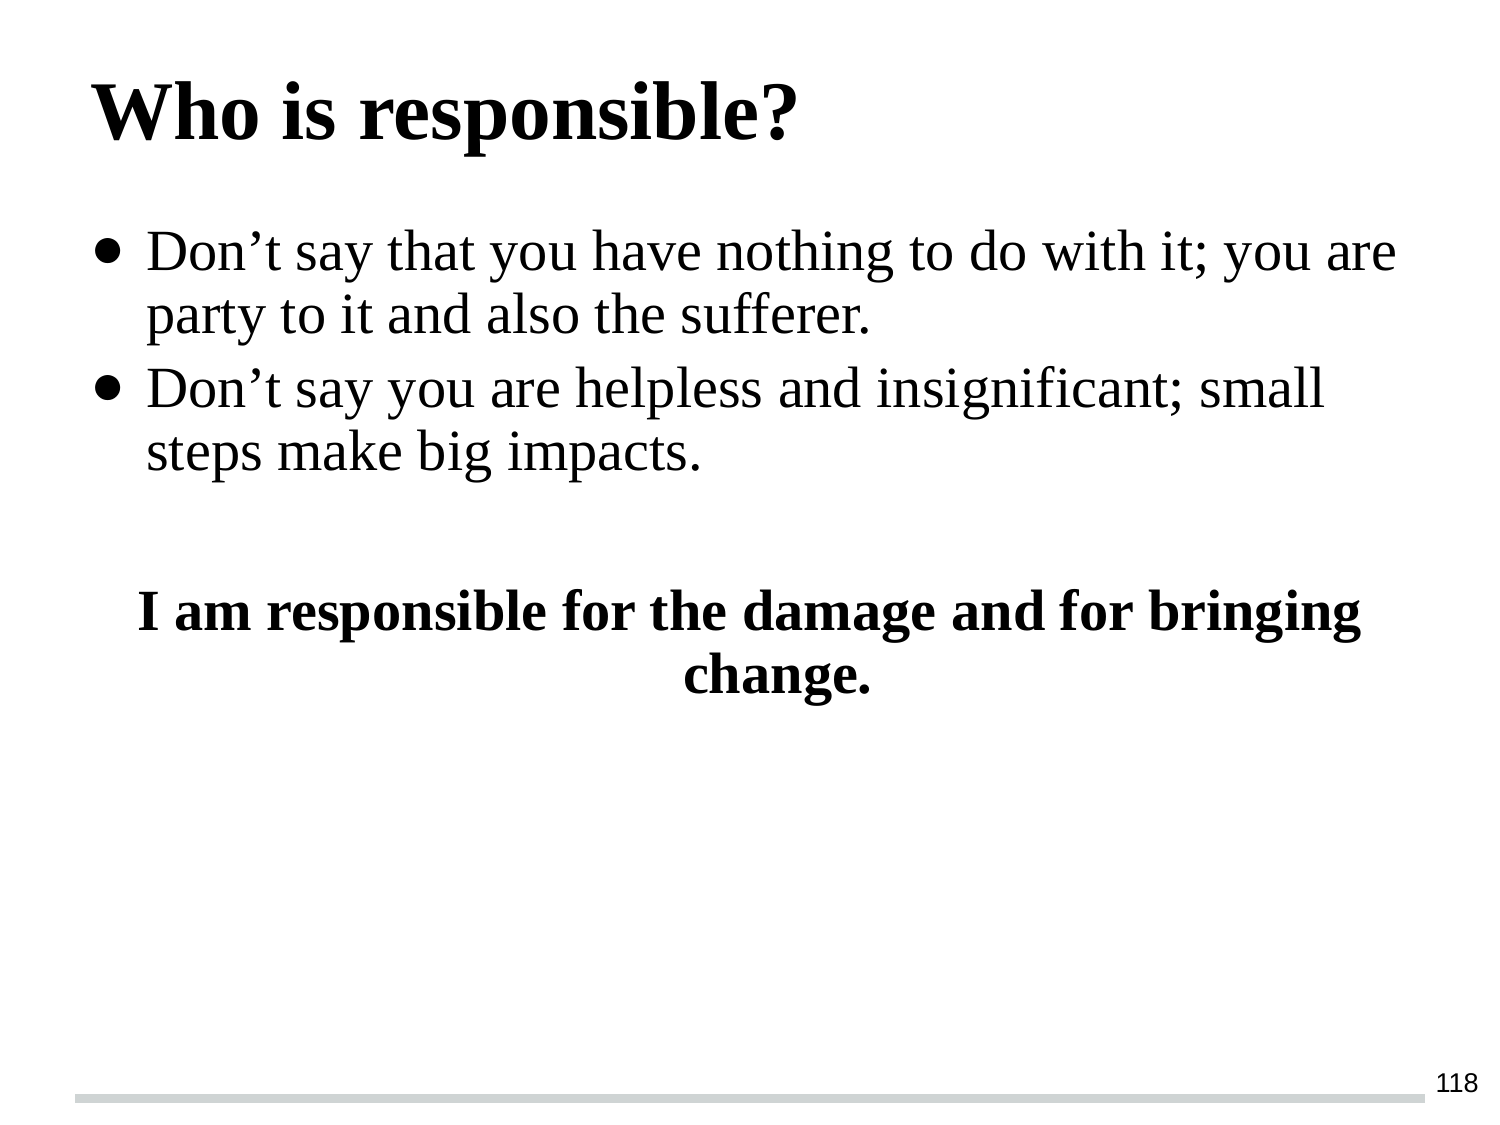

# Who is responsible?
Don’t say that you have nothing to do with it; you are party to it and also the sufferer.
Don’t say you are helpless and insignificant; small steps make big impacts.

I am responsible for the damage and for bringing change.
118